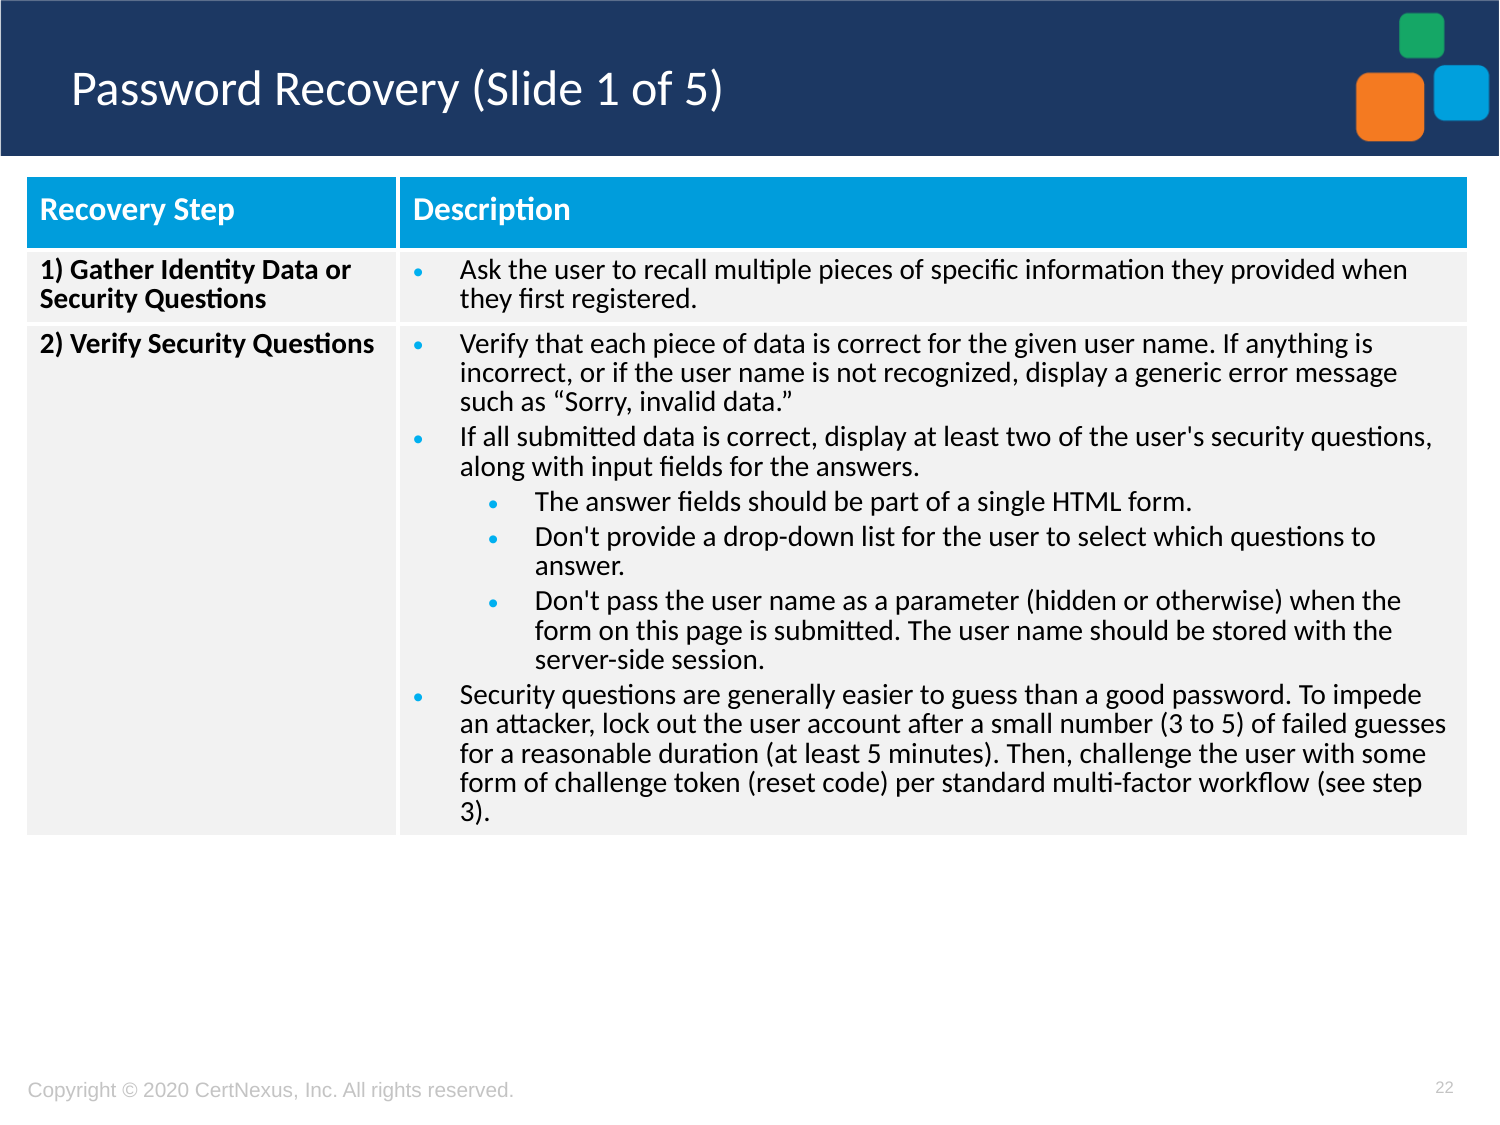

# Password Recovery (Slide 1 of 5)
| Recovery Step | Description |
| --- | --- |
| 1) Gather Identity Data or Security Questions | Ask the user to recall multiple pieces of specific information they provided when they first registered. |
| 2) Verify Security Questions | Verify that each piece of data is correct for the given user name. If anything is incorrect, or if the user name is not recognized, display a generic error message such as “Sorry, invalid data.” If all submitted data is correct, display at least two of the user's security questions, along with input fields for the answers. The answer fields should be part of a single HTML form. Don't provide a drop-down list for the user to select which questions to answer. Don't pass the user name as a parameter (hidden or otherwise) when the form on this page is submitted. The user name should be stored with the server-side session. Security questions are generally easier to guess than a good password. To impede an attacker, lock out the user account after a small number (3 to 5) of failed guesses for a reasonable duration (at least 5 minutes). Then, challenge the user with some form of challenge token (reset code) per standard multi-factor workflow (see step 3). |
22